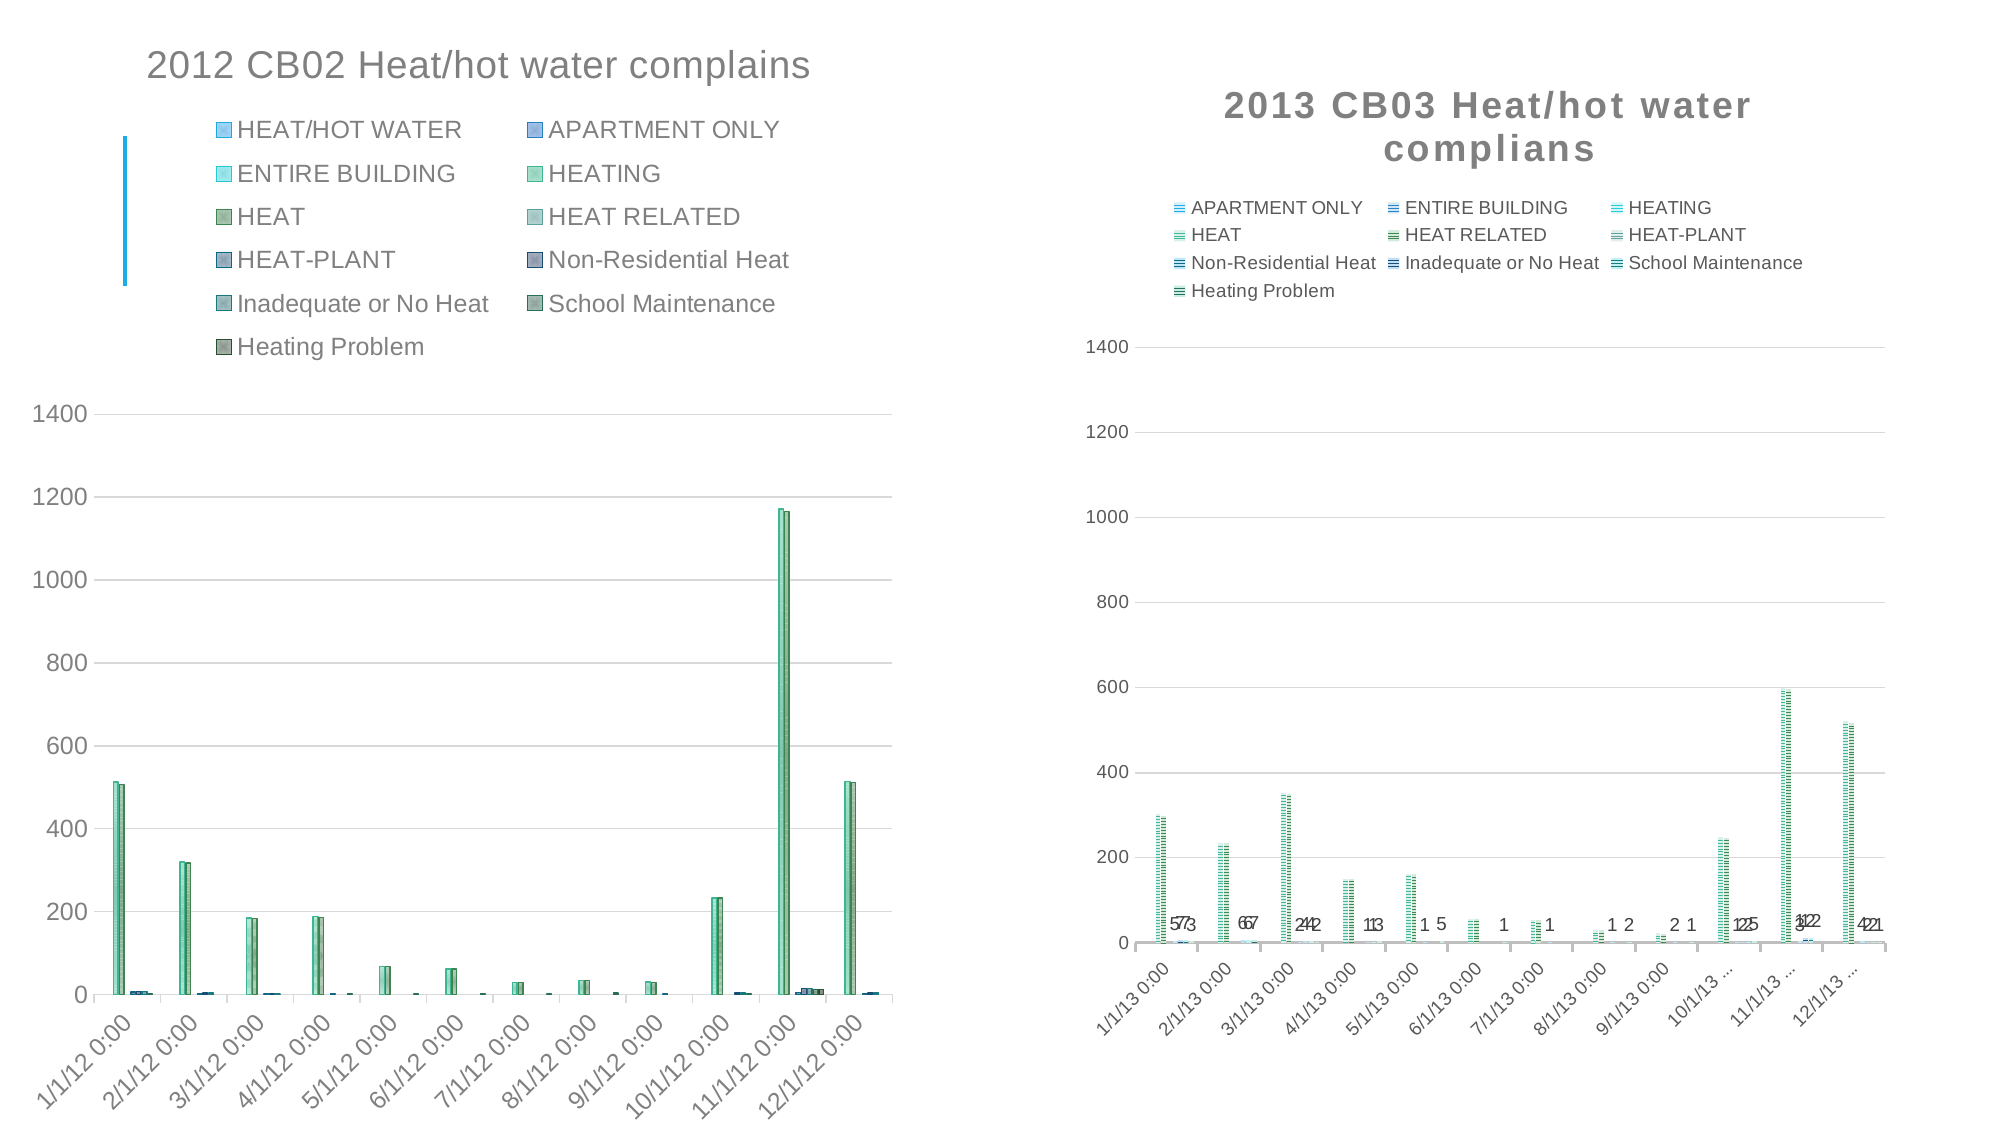

### Chart: 2012 CB02 Heat/hot water complains

| Category | HEAT/HOT WATER | APARTMENT ONLY | ENTIRE BUILDING | HEATING | HEAT | HEAT RELATED | HEAT-PLANT | Non-Residential Heat | Inadequate or No Heat | School Maintenance | Heating Problem |
|---|---|---|---|---|---|---|---|---|---|---|---|
| 40909.0 | None | None | None | 513.0 | 507.0 | None | 6.0 | 7.0 | 7.0 | 1.0 | None |
| 40940.0 | None | None | None | 319.0 | 317.0 | None | 2.0 | 4.0 | 4.0 | None | None |
| 40969.0 | None | None | None | 184.0 | 183.0 | None | 1.0 | 1.0 | 1.0 | None | None |
| 41000.0 | None | None | None | 188.0 | 186.0 | None | 2.0 | None | None | 2.0 | None |
| 41030.0 | None | None | None | 67.0 | 67.0 | None | None | None | None | 1.0 | None |
| 41061.0 | None | None | None | 62.0 | 62.0 | None | None | None | None | 2.0 | None |
| 41091.0 | None | None | None | 29.0 | 29.0 | None | None | None | None | 1.0 | None |
| 41122.0 | None | None | None | 34.0 | 34.0 | None | None | None | None | 3.0 | None |
| 41153.0 | None | None | None | 30.0 | 29.0 | None | 1.0 | None | None | None | None |
| 41183.0 | None | None | None | 233.0 | 233.0 | None | None | 3.0 | 3.0 | 2.0 | None |
| 41214.0 | None | None | None | 1171.0 | 1166.0 | None | 5.0 | 14.0 | 14.0 | 12.0 | 12.0 |
| 41244.0 | None | None | None | 514.0 | 512.0 | None | 2.0 | 3.0 | 3.0 | None | None |

### Chart: 2013 CB03 Heat/hot water complians

| Category | APARTMENT ONLY | ENTIRE BUILDING | HEATING | HEAT | HEAT RELATED | HEAT-PLANT | Non-Residential Heat | Inadequate or No Heat | School Maintenance | Heating Problem |
|---|---|---|---|---|---|---|---|---|---|---|
| 41275.0 | None | None | None | 304.0 | 299.0 | None | 5.0 | 7.0 | 7.0 | 3.0 |
| 41306.0 | None | None | None | 234.0 | 234.0 | None | None | 6.0 | 6.0 | 7.0 |
| 41334.0 | None | None | None | 353.0 | 351.0 | None | 2.0 | 4.0 | 4.0 | 2.0 |
| 41365.0 | None | None | None | 151.0 | 151.0 | None | None | 1.0 | 1.0 | 3.0 |
| 41395.0 | None | None | None | 162.0 | 161.0 | None | 1.0 | None | None | 5.0 |
| 41426.0 | None | None | None | 57.0 | 57.0 | None | None | None | None | 1.0 |
| 41456.0 | None | None | None | 54.0 | 53.0 | None | 1.0 | None | None | None |
| 41487.0 | None | None | None | 30.0 | 29.0 | None | 1.0 | None | None | 2.0 |
| 41518.0 | None | None | None | 23.0 | 21.0 | None | 2.0 | None | None | 1.0 |
| 41548.0 | None | None | None | 248.0 | 247.0 | None | 1.0 | 2.0 | 2.0 | 5.0 |
| 41579.0 | None | None | None | 599.0 | 596.0 | None | 3.0 | 12.0 | 12.0 | None |
| 41609.0 | None | None | None | 521.0 | 517.0 | None | 4.0 | 2.0 | 2.0 | 1.0 |